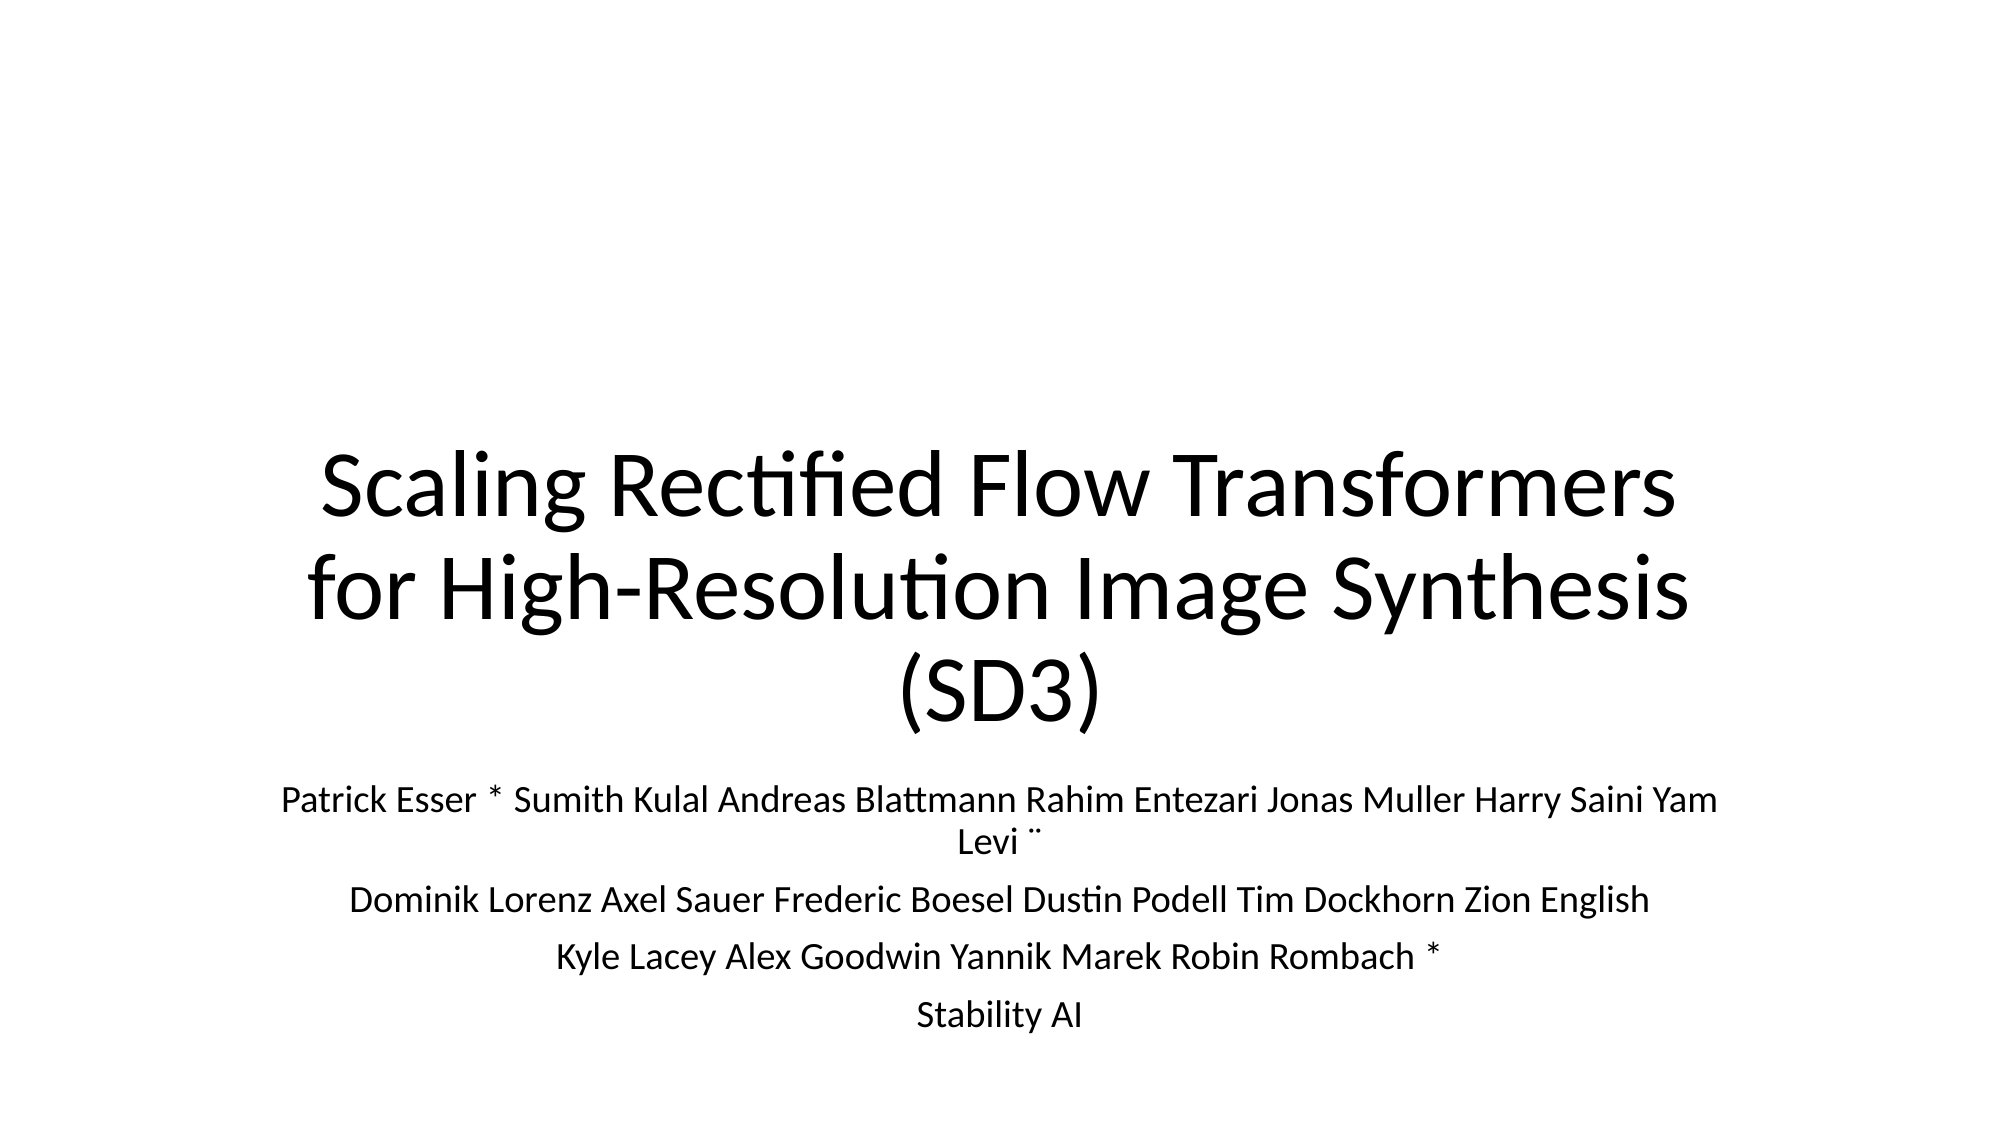

# Scaling Rectified Flow Transformers for High-Resolution Image Synthesis (SD3)
Patrick Esser * Sumith Kulal Andreas Blattmann Rahim Entezari Jonas Muller Harry Saini Yam Levi ¨
Dominik Lorenz Axel Sauer Frederic Boesel Dustin Podell Tim Dockhorn Zion English
Kyle Lacey Alex Goodwin Yannik Marek Robin Rombach *
Stability AI